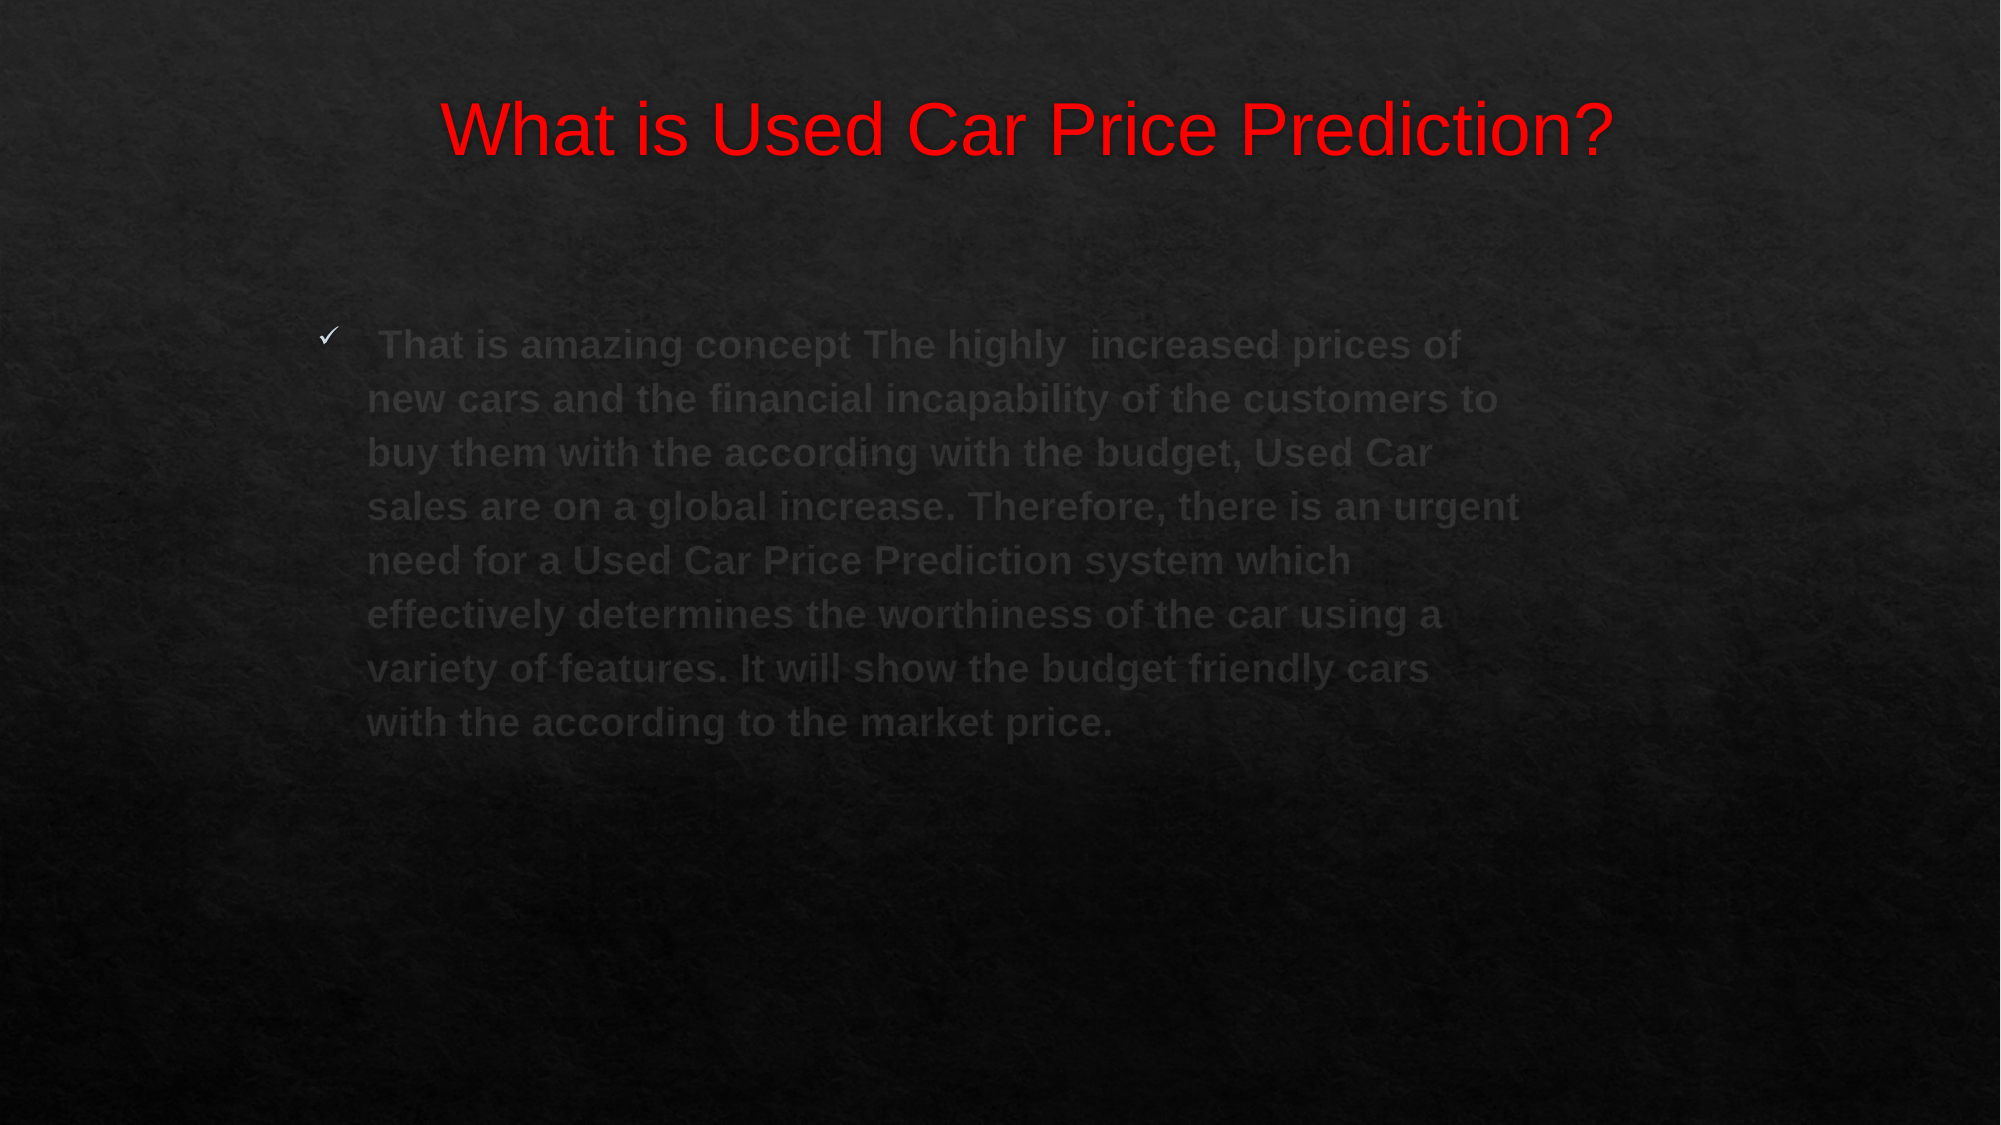

# What is Used Car Price Prediction?

 That is amazing concept The highly  increased prices of new cars and the financial incapability of the customers to buy them with the according with the budget, Used Car sales are on a global increase. Therefore, there is an urgent need for a Used Car Price Prediction system which effectively determines the worthiness of the car using a variety of features. It will show the budget friendly cars with the according to the market price.